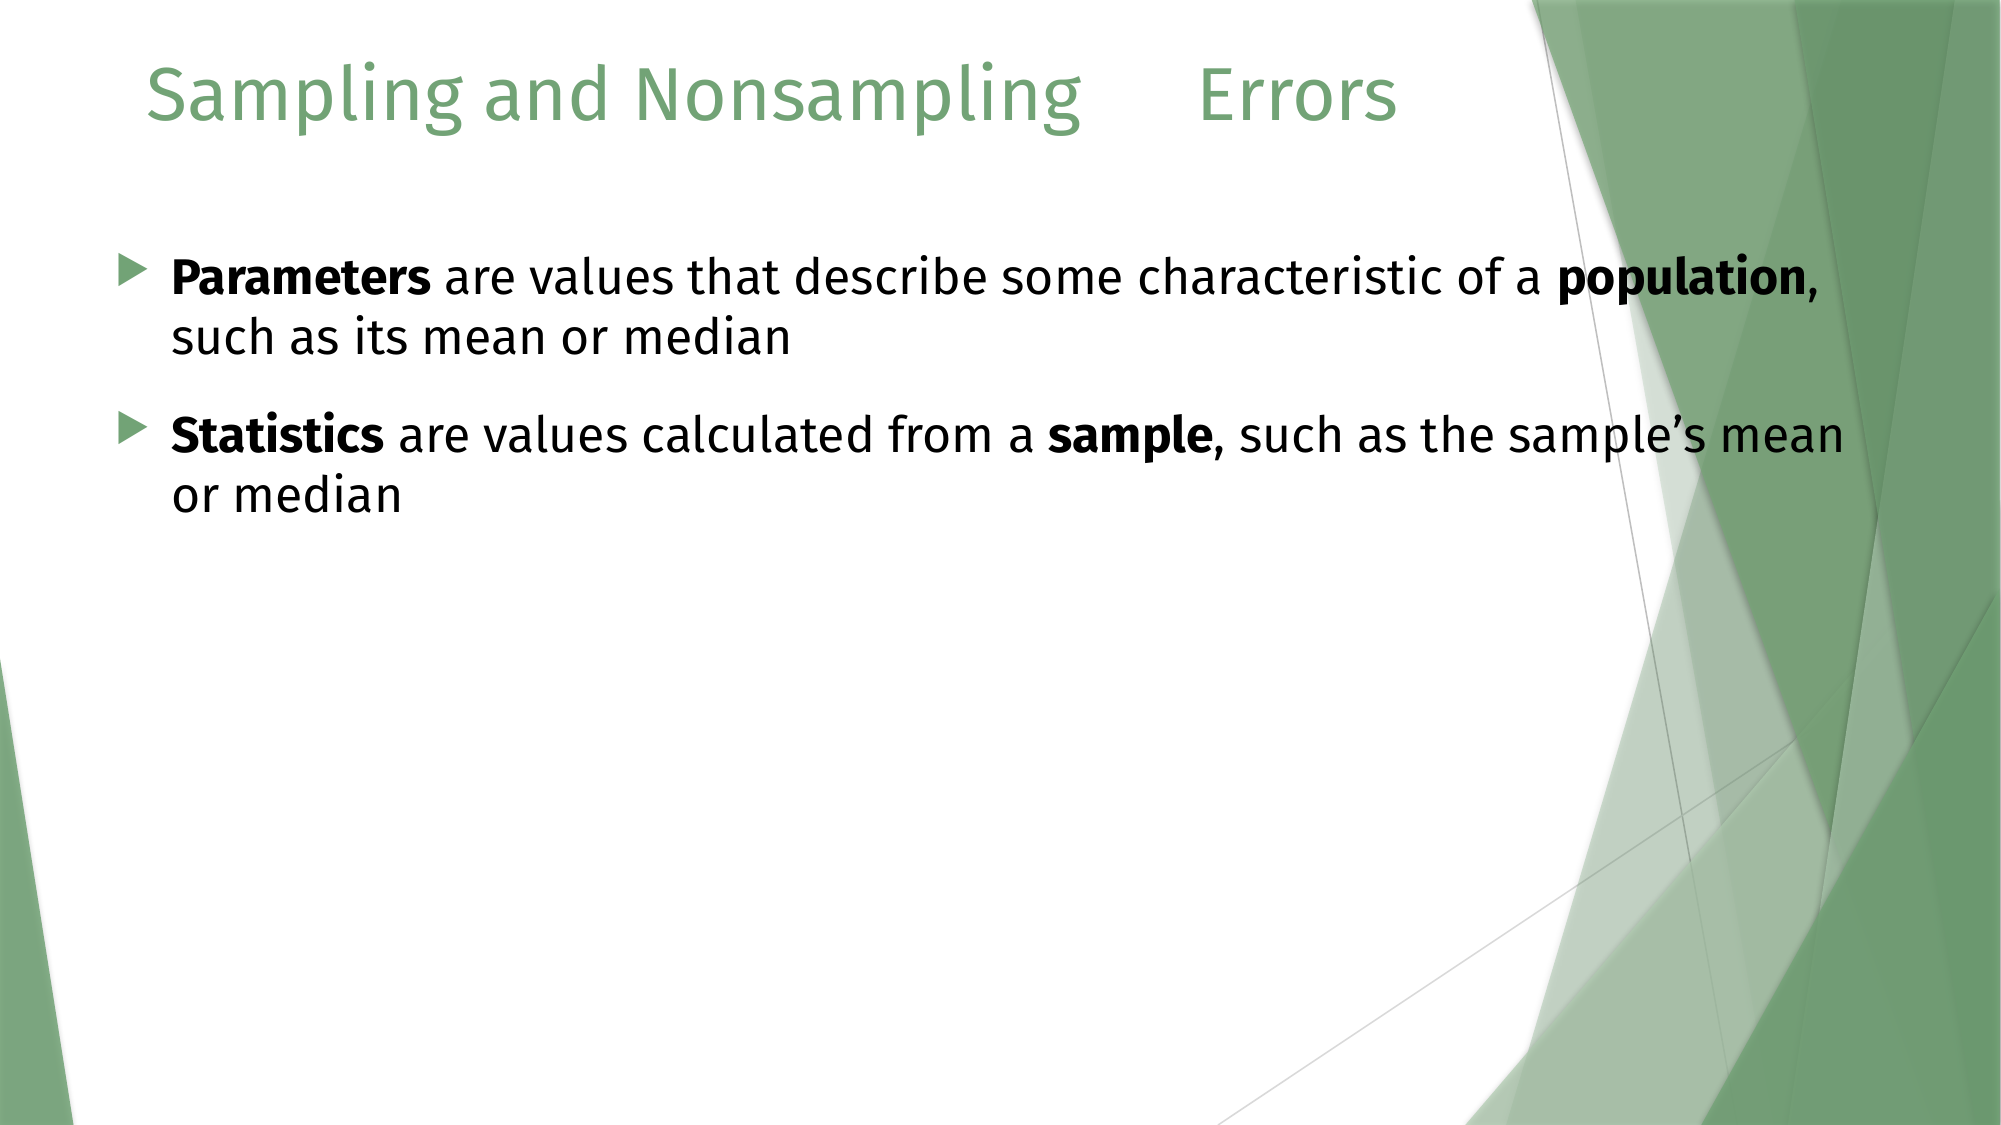

# Sampling and Nonsampling 	Errors
Parameters are values that describe some characteristic of a population, such as its mean or median
Statistics are values calculated from a sample, such as the sample’s mean or median